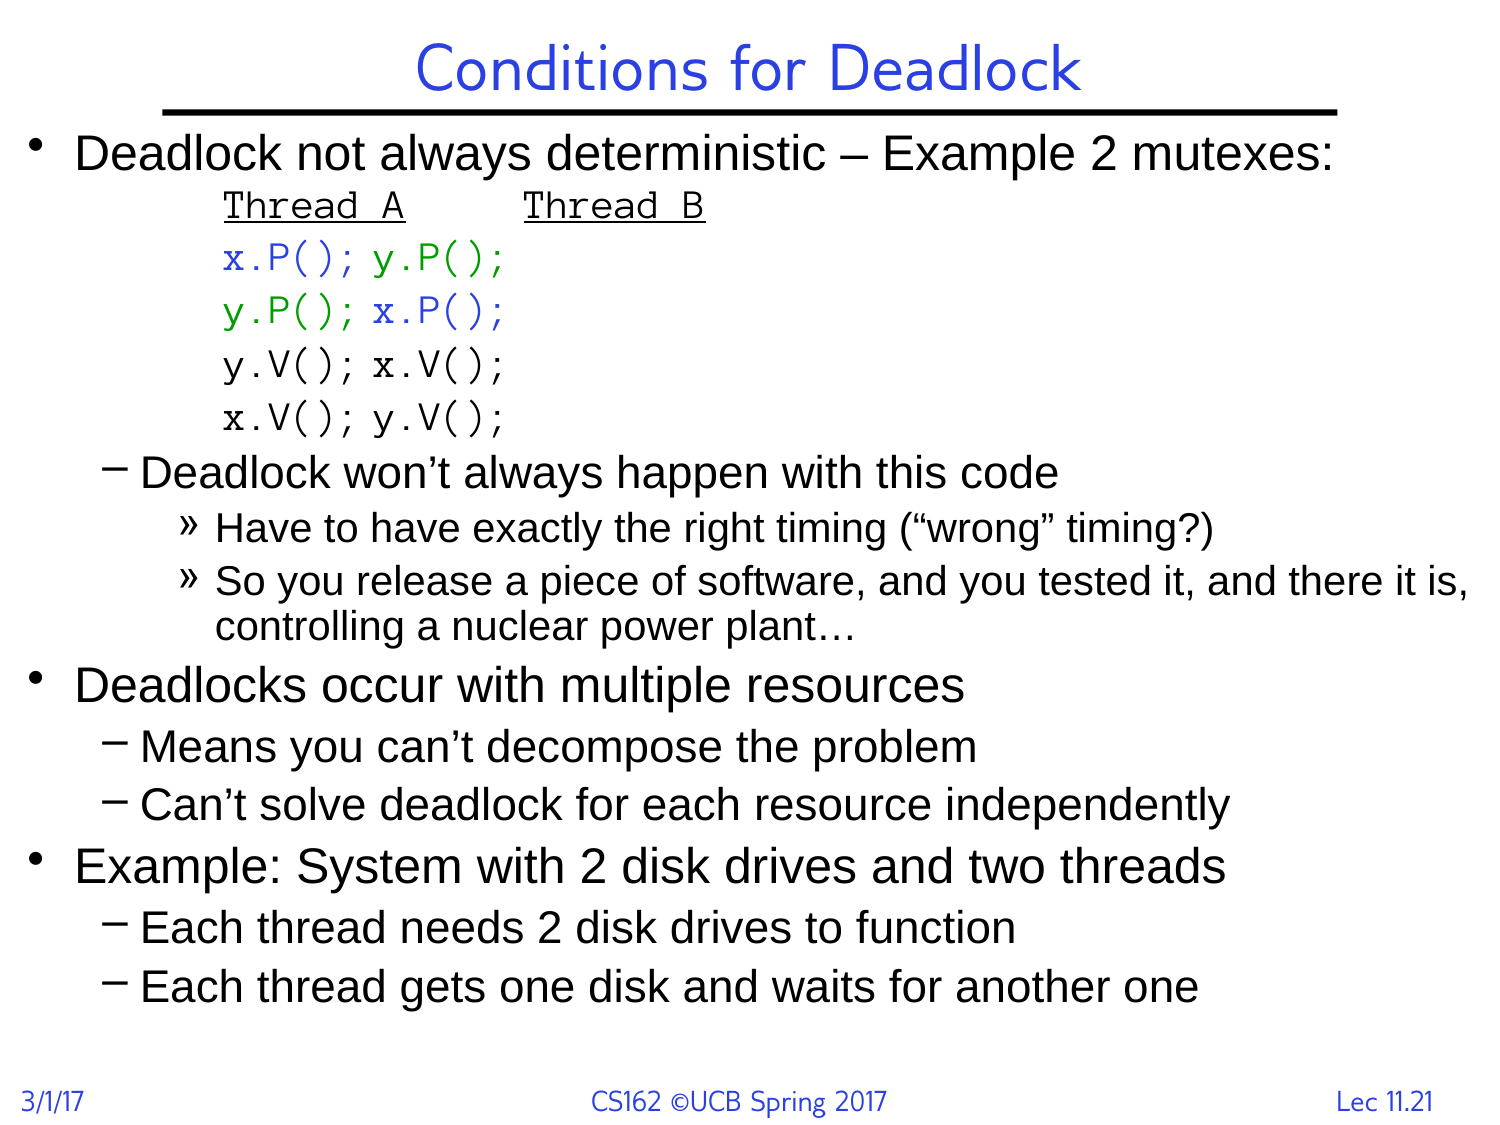

# Conditions for Deadlock
Deadlock not always deterministic – Example 2 mutexes:
		Thread A	Thread B
		x.P();	y.P();
		y.P();	x.P();
		y.V();	x.V();
		x.V();	y.V();
Deadlock won’t always happen with this code
Have to have exactly the right timing (“wrong” timing?)
So you release a piece of software, and you tested it, and there it is, controlling a nuclear power plant…
Deadlocks occur with multiple resources
Means you can’t decompose the problem
Can’t solve deadlock for each resource independently
Example: System with 2 disk drives and two threads
Each thread needs 2 disk drives to function
Each thread gets one disk and waits for another one